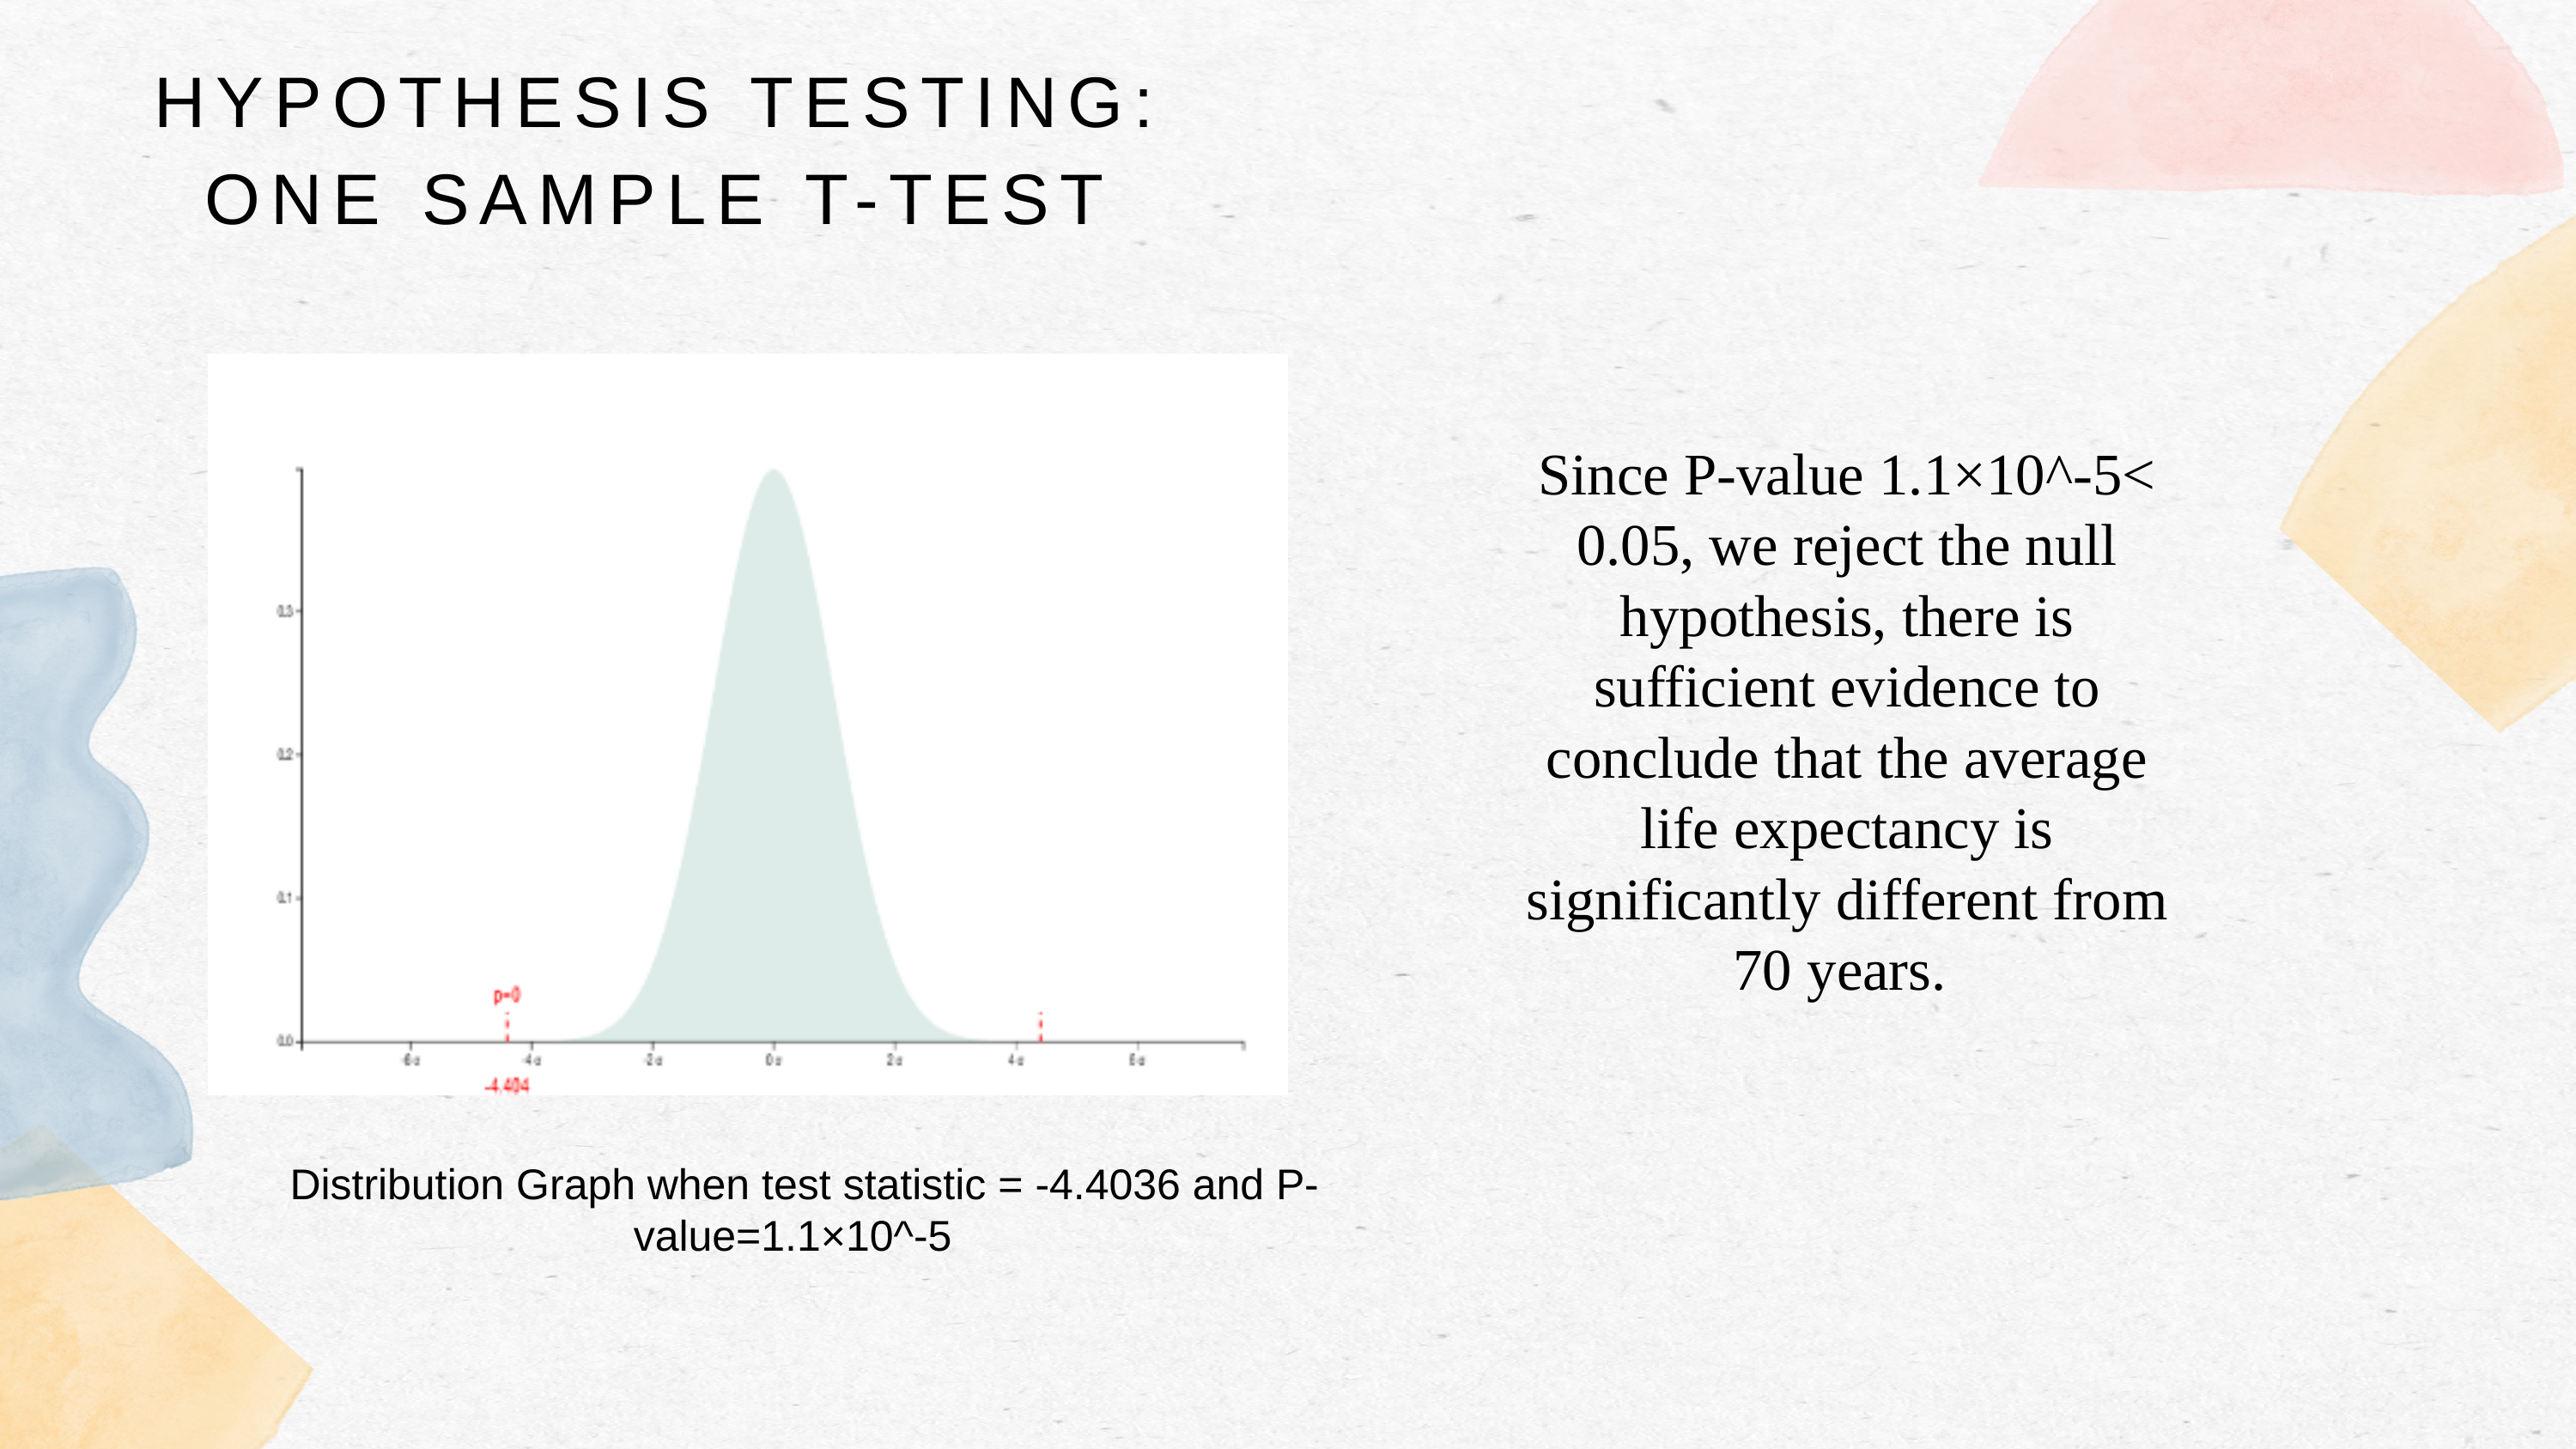

HYPOTHESIS TESTING:
ONE SAMPLE T-TEST

Since P-value 1.1×10^-5< 0.05, we reject the null hypothesis, there is sufficient evidence to conclude that the average life expectancy is significantly different from 70 years.

Distribution Graph when test statistic = -4.4036 and P-value=1.1×10^-5